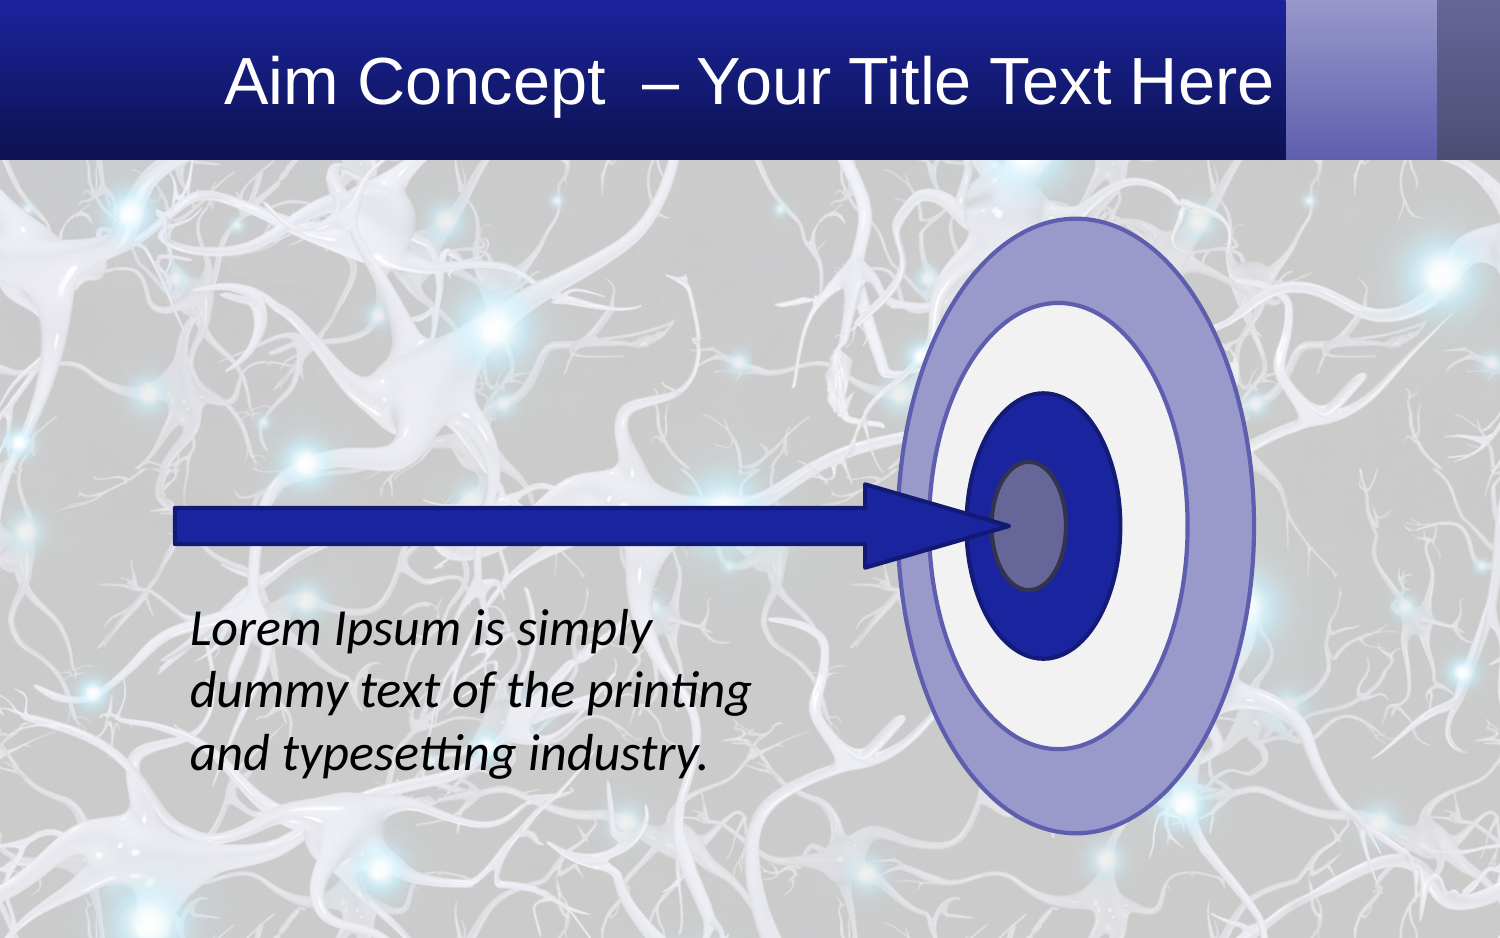

# Aim Concept  – Your Title Text Here

Lorem Ipsum is simply dummy text of the printing and typesetting industry.